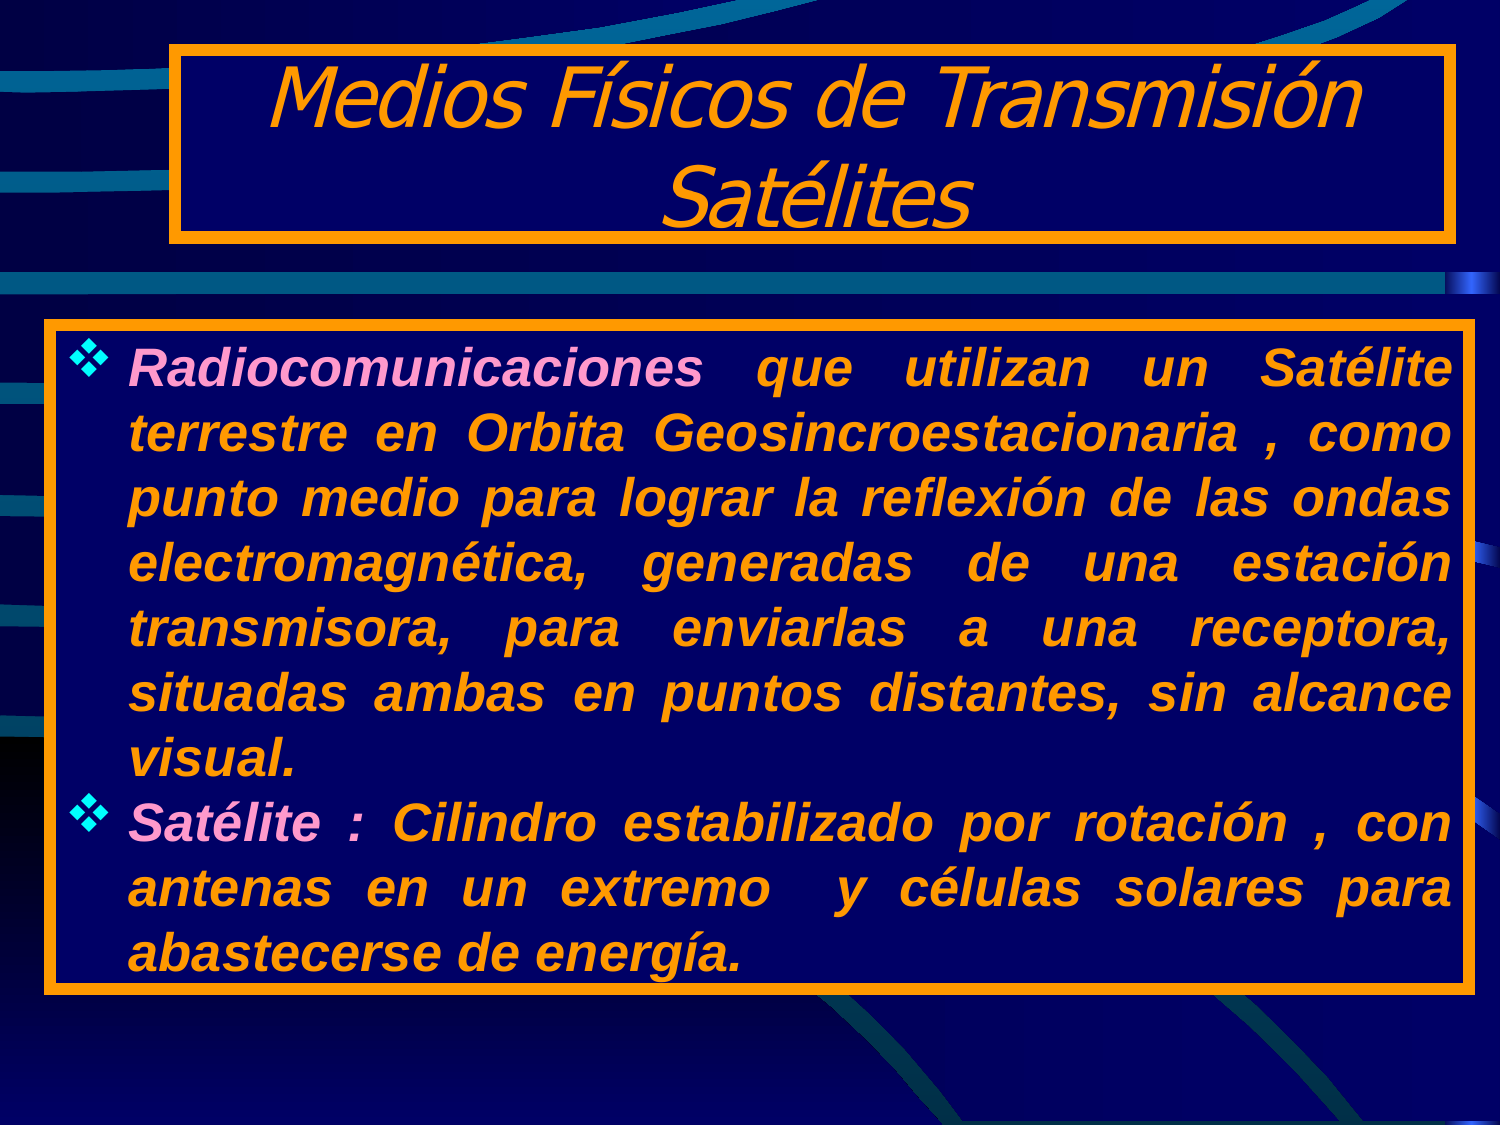

# Medios Físicos de Transmisión Satélites
Radiocomunicaciones que utilizan un Satélite terrestre en Orbita Geosincroestacionaria , como punto medio para lograr la reflexión de las ondas electromagnética, generadas de una estación transmisora, para enviarlas a una receptora, situadas ambas en puntos distantes, sin alcance visual.
Satélite : Cilindro estabilizado por rotación , con antenas en un extremo  y células solares para abastecerse de energía.